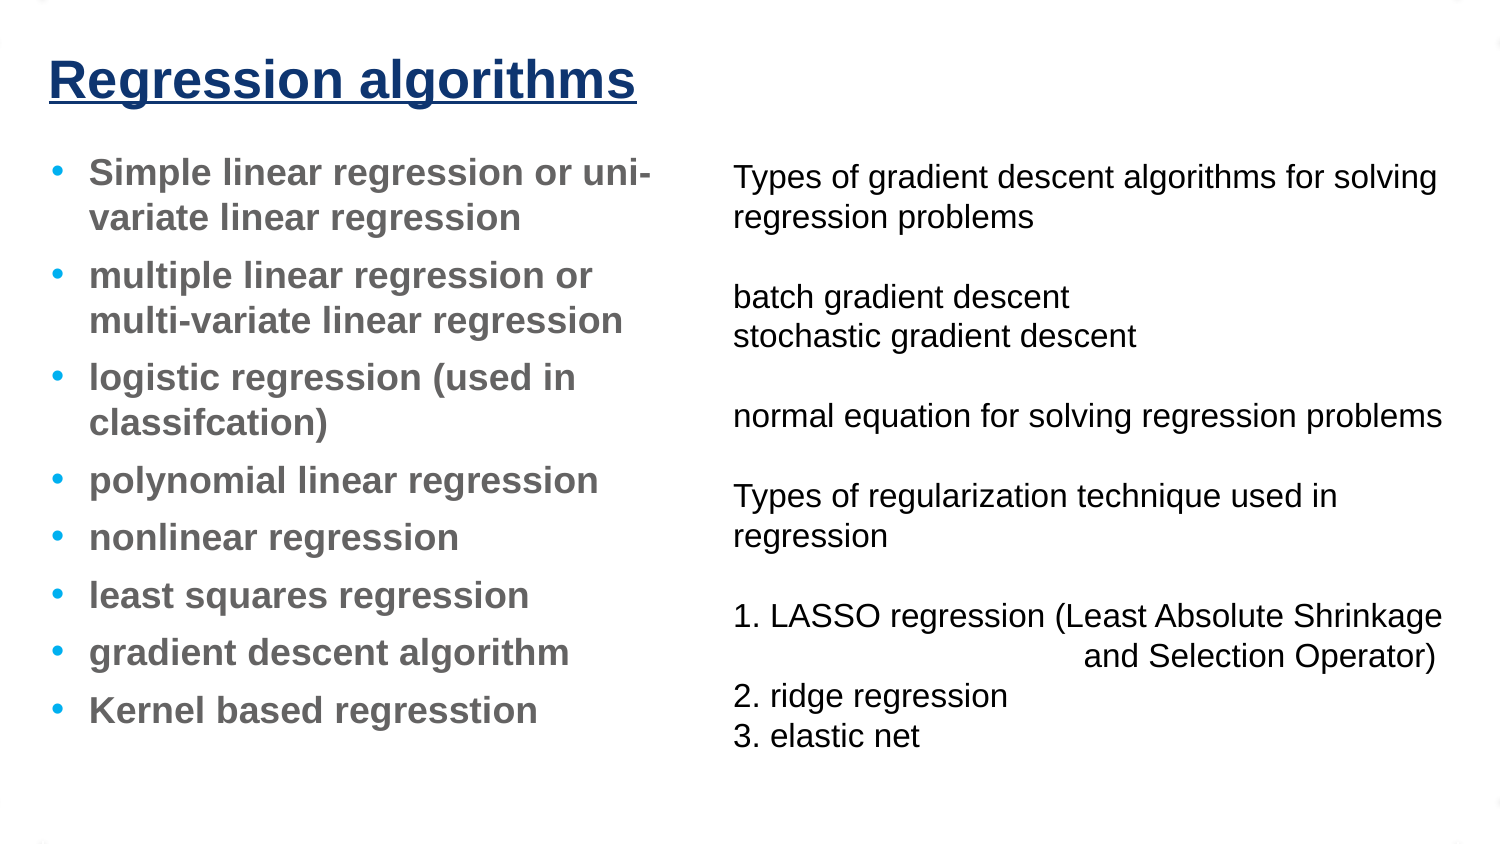

# Regression algorithms
Simple linear regression or uni-variate linear regression
multiple linear regression or
multi-variate linear regression
logistic regression (used in classifcation)
polynomial linear regression
nonlinear regression
least squares regression
gradient descent algorithm
Kernel based regresstion
Types of gradient descent algorithms for solving regression problems

batch gradient descent
stochastic gradient descent

normal equation for solving regression problems

Types of regularization technique used in regression

1. LASSO regression (Least Absolute Shrinkage
                                      and Selection Operator)
2. ridge regression
3. elastic net